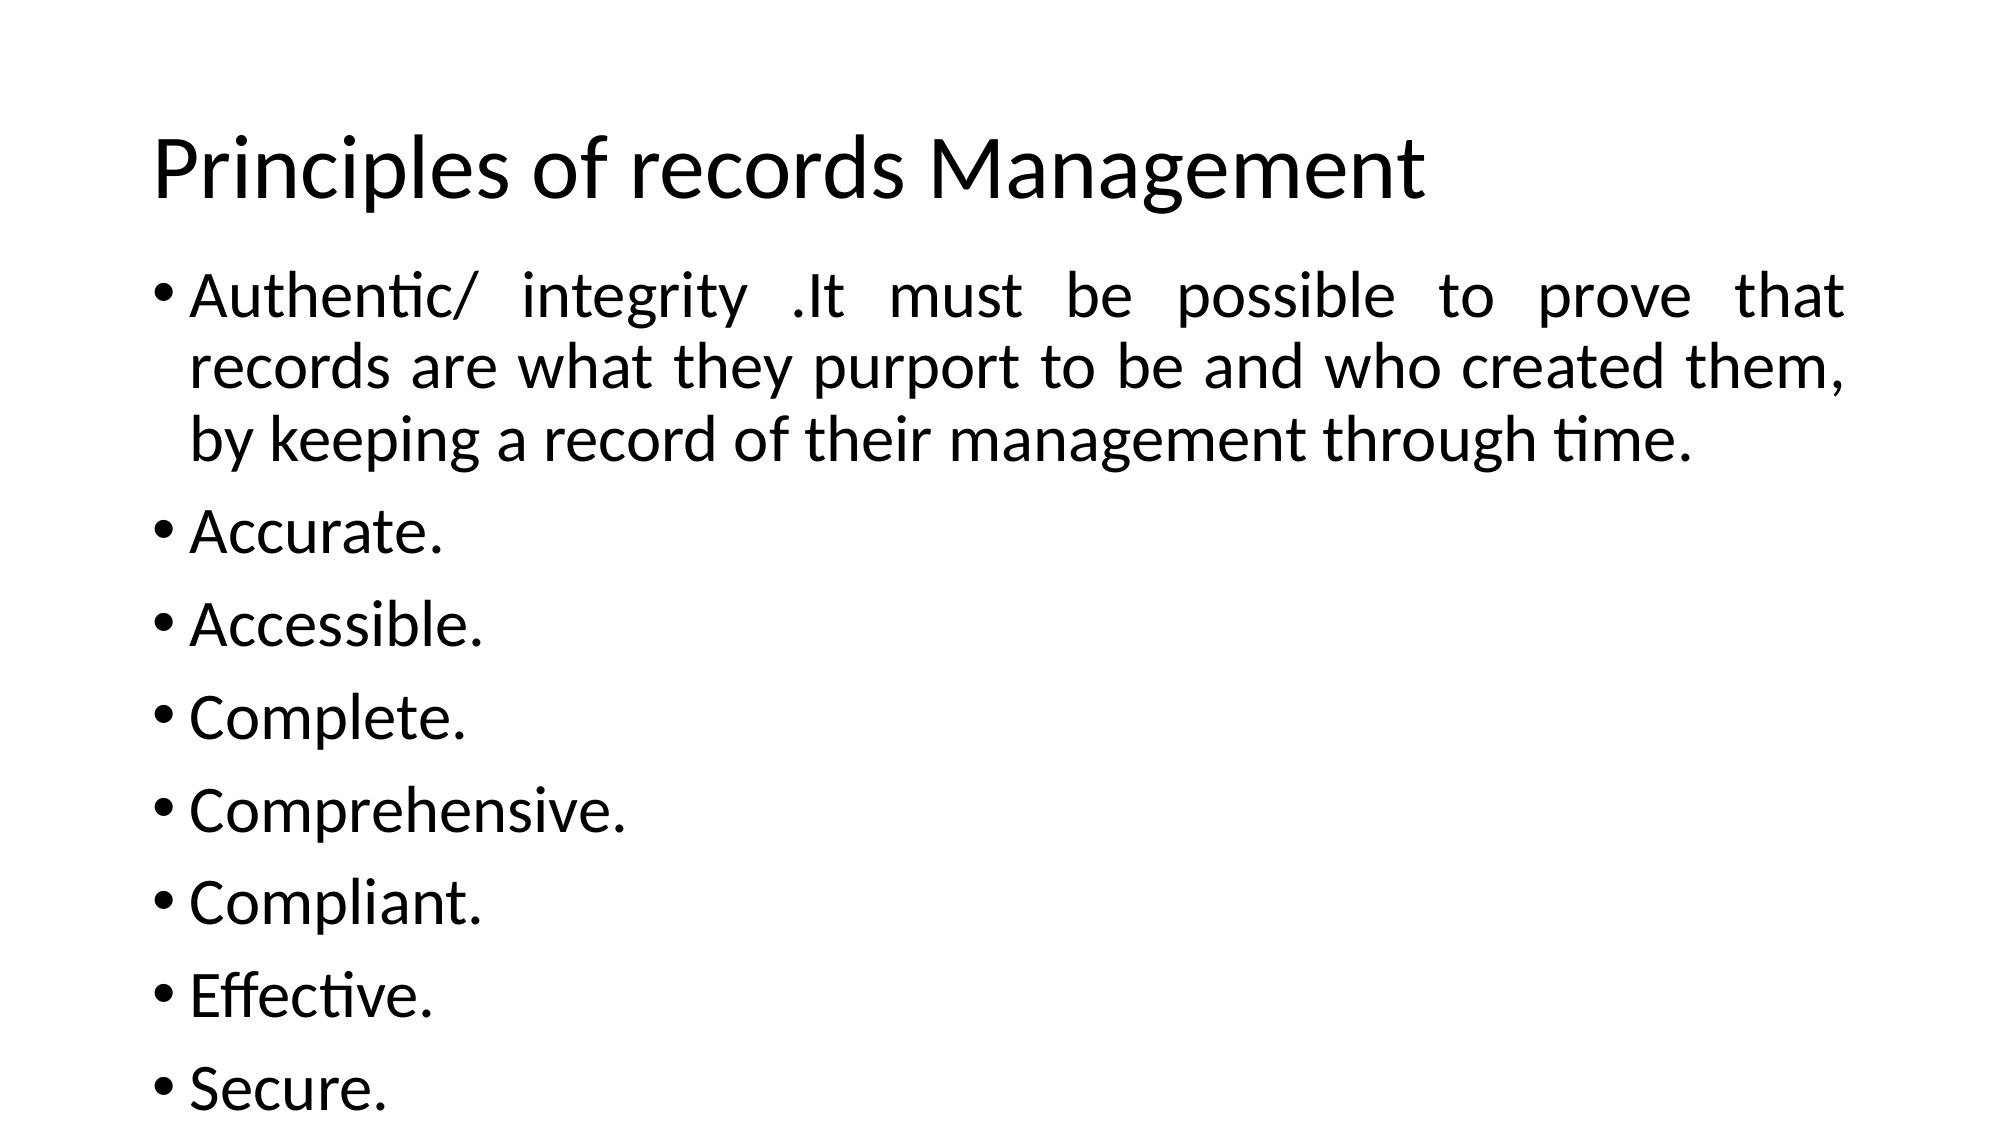

# Principles of records Management
Authentic/ integrity .It must be possible to prove that records are what they purport to be and who created them, by keeping a record of their management through time.
Accurate.
Accessible.
Complete.
Comprehensive.
Compliant.
Effective.
Secure.